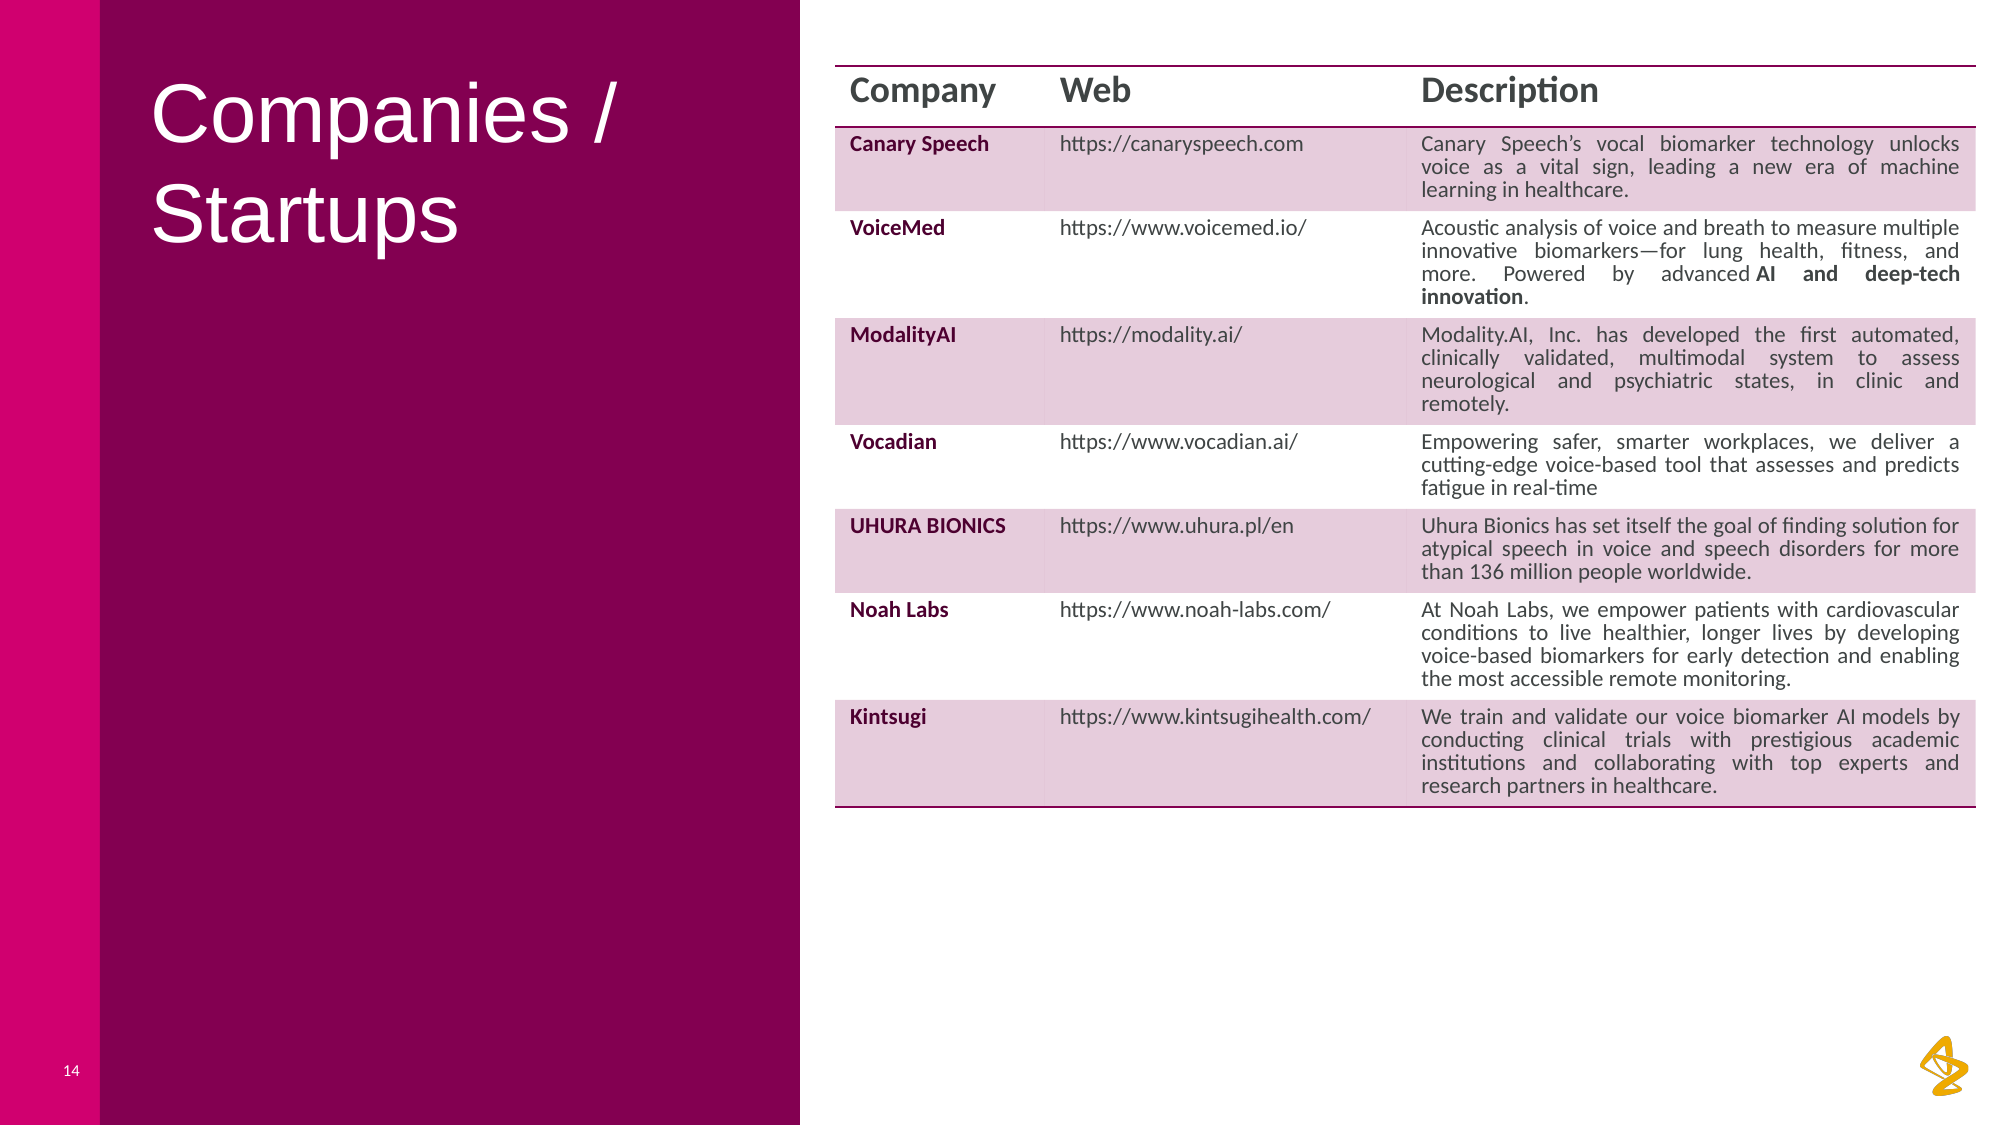

# Companies / Startups
| Company | Web | Description |
| --- | --- | --- |
| Canary Speech | https://canaryspeech.com | Canary Speech’s vocal biomarker technology unlocks voice as a vital sign, leading a new era of machine learning in healthcare. |
| VoiceMed | https://www.voicemed.io/ | Acoustic analysis of voice and breath to measure multiple innovative biomarkers—for lung health, fitness, and more. Powered by advanced AI and deep-tech innovation. |
| ModalityAI | https://modality.ai/ | Modality.AI, Inc. has developed the first automated, clinically validated, multimodal system to assess neurological and psychiatric states, in clinic and remotely. |
| Vocadian | https://www.vocadian.ai/ | Empowering safer, smarter workplaces, we deliver a cutting-edge voice-based tool that assesses and predicts fatigue in real-time |
| UHURA BIONICS | https://www.uhura.pl/en | Uhura Bionics has set itself the goal of finding solution for atypical speech in voice and speech disorders for more than 136 million people worldwide. |
| Noah Labs | https://www.noah-labs.com/ | At Noah Labs, we empower patients with cardiovascular conditions to live healthier, longer lives by developing voice-based biomarkers for early detection and enabling the most accessible remote monitoring. |
| Kintsugi | https://www.kintsugihealth.com/ | We train and validate our voice biomarker AI models by conducting clinical trials with prestigious academic institutions and collaborating with top experts and research partners in healthcare. |

14